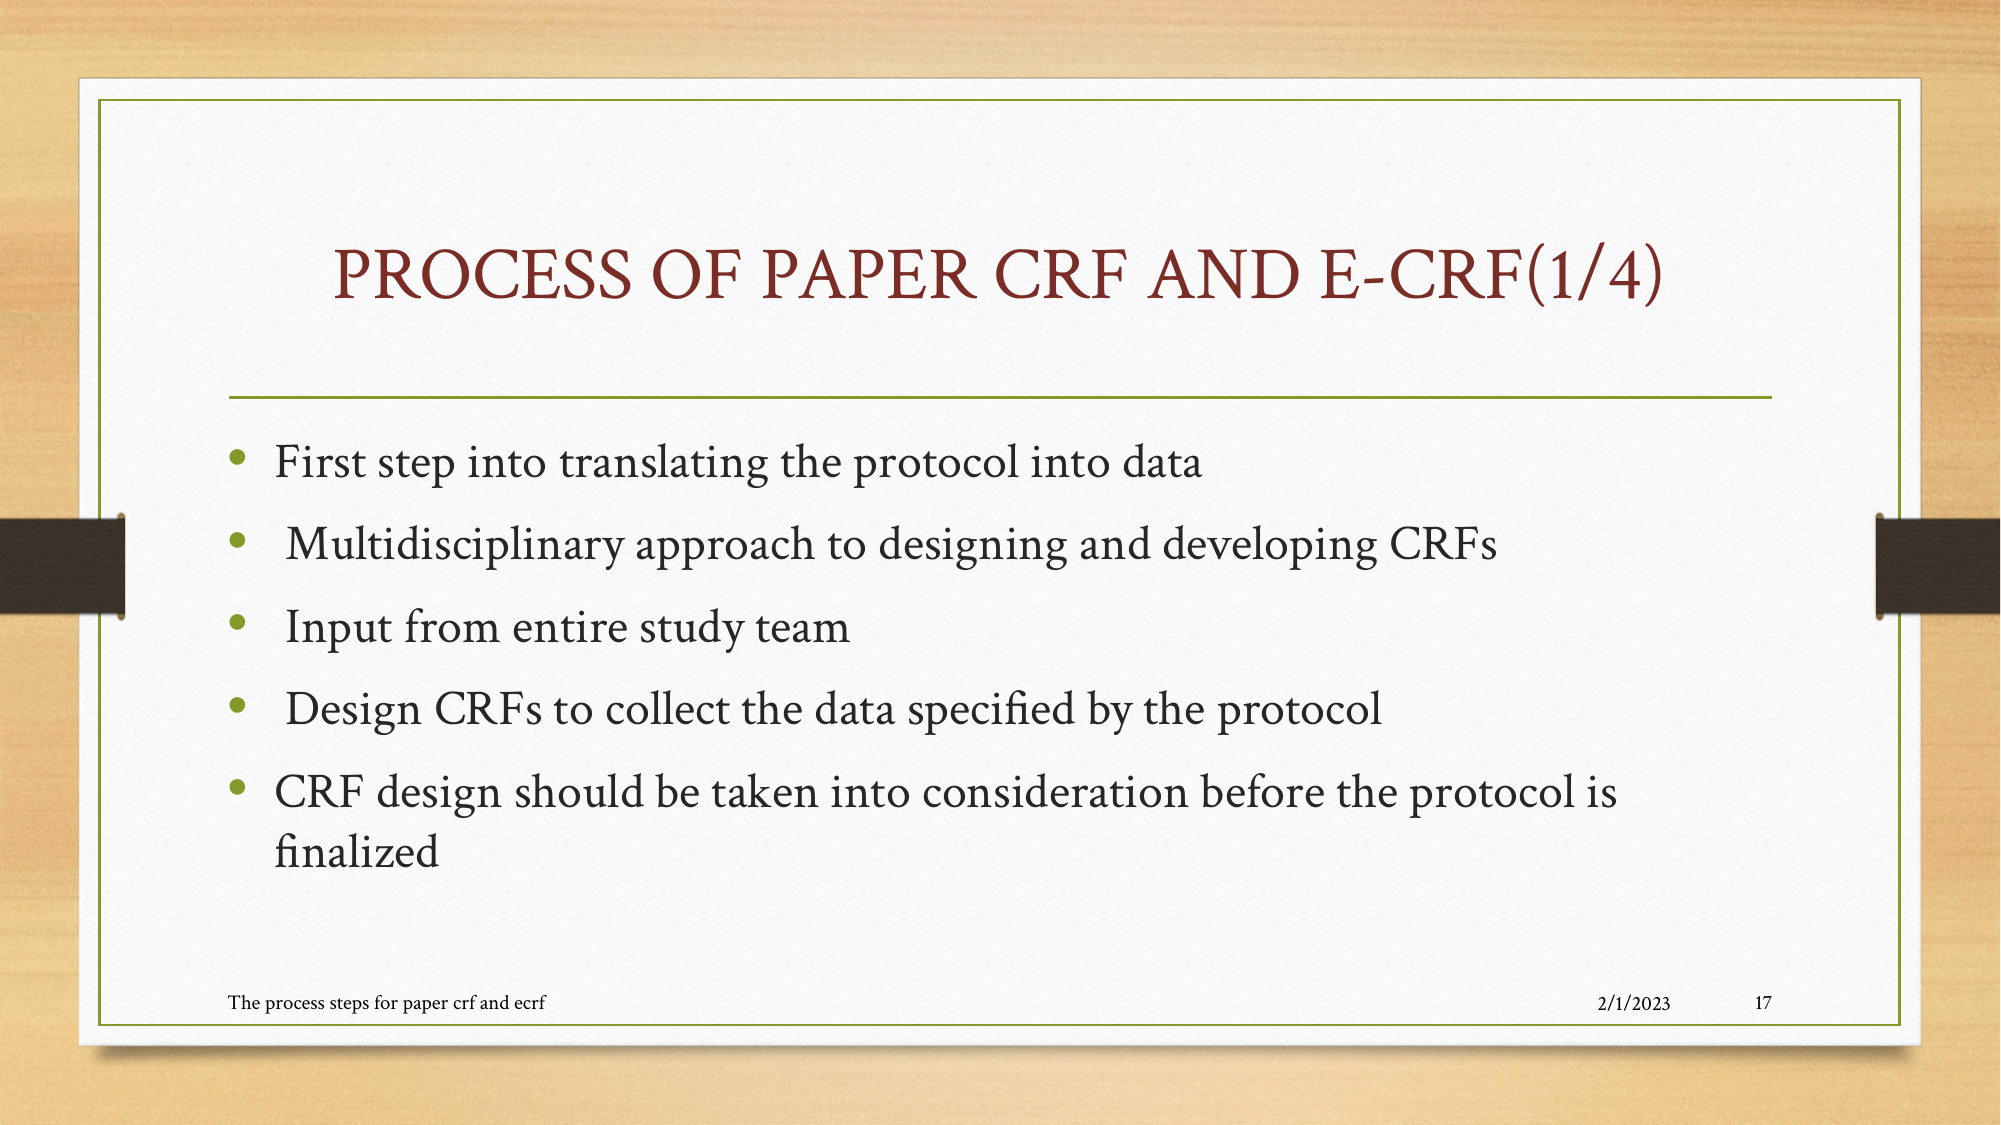

# PROCESS OF PAPER CRF AND E-CRF(1/4)
First step into translating the protocol into data
 Multidisciplinary approach to designing and developing CRFs
 Input from entire study team
 Design CRFs to collect the data specified by the protocol
CRF design should be taken into consideration before the protocol is finalized

The process steps for paper crf and ecrf
2/1/2023
17